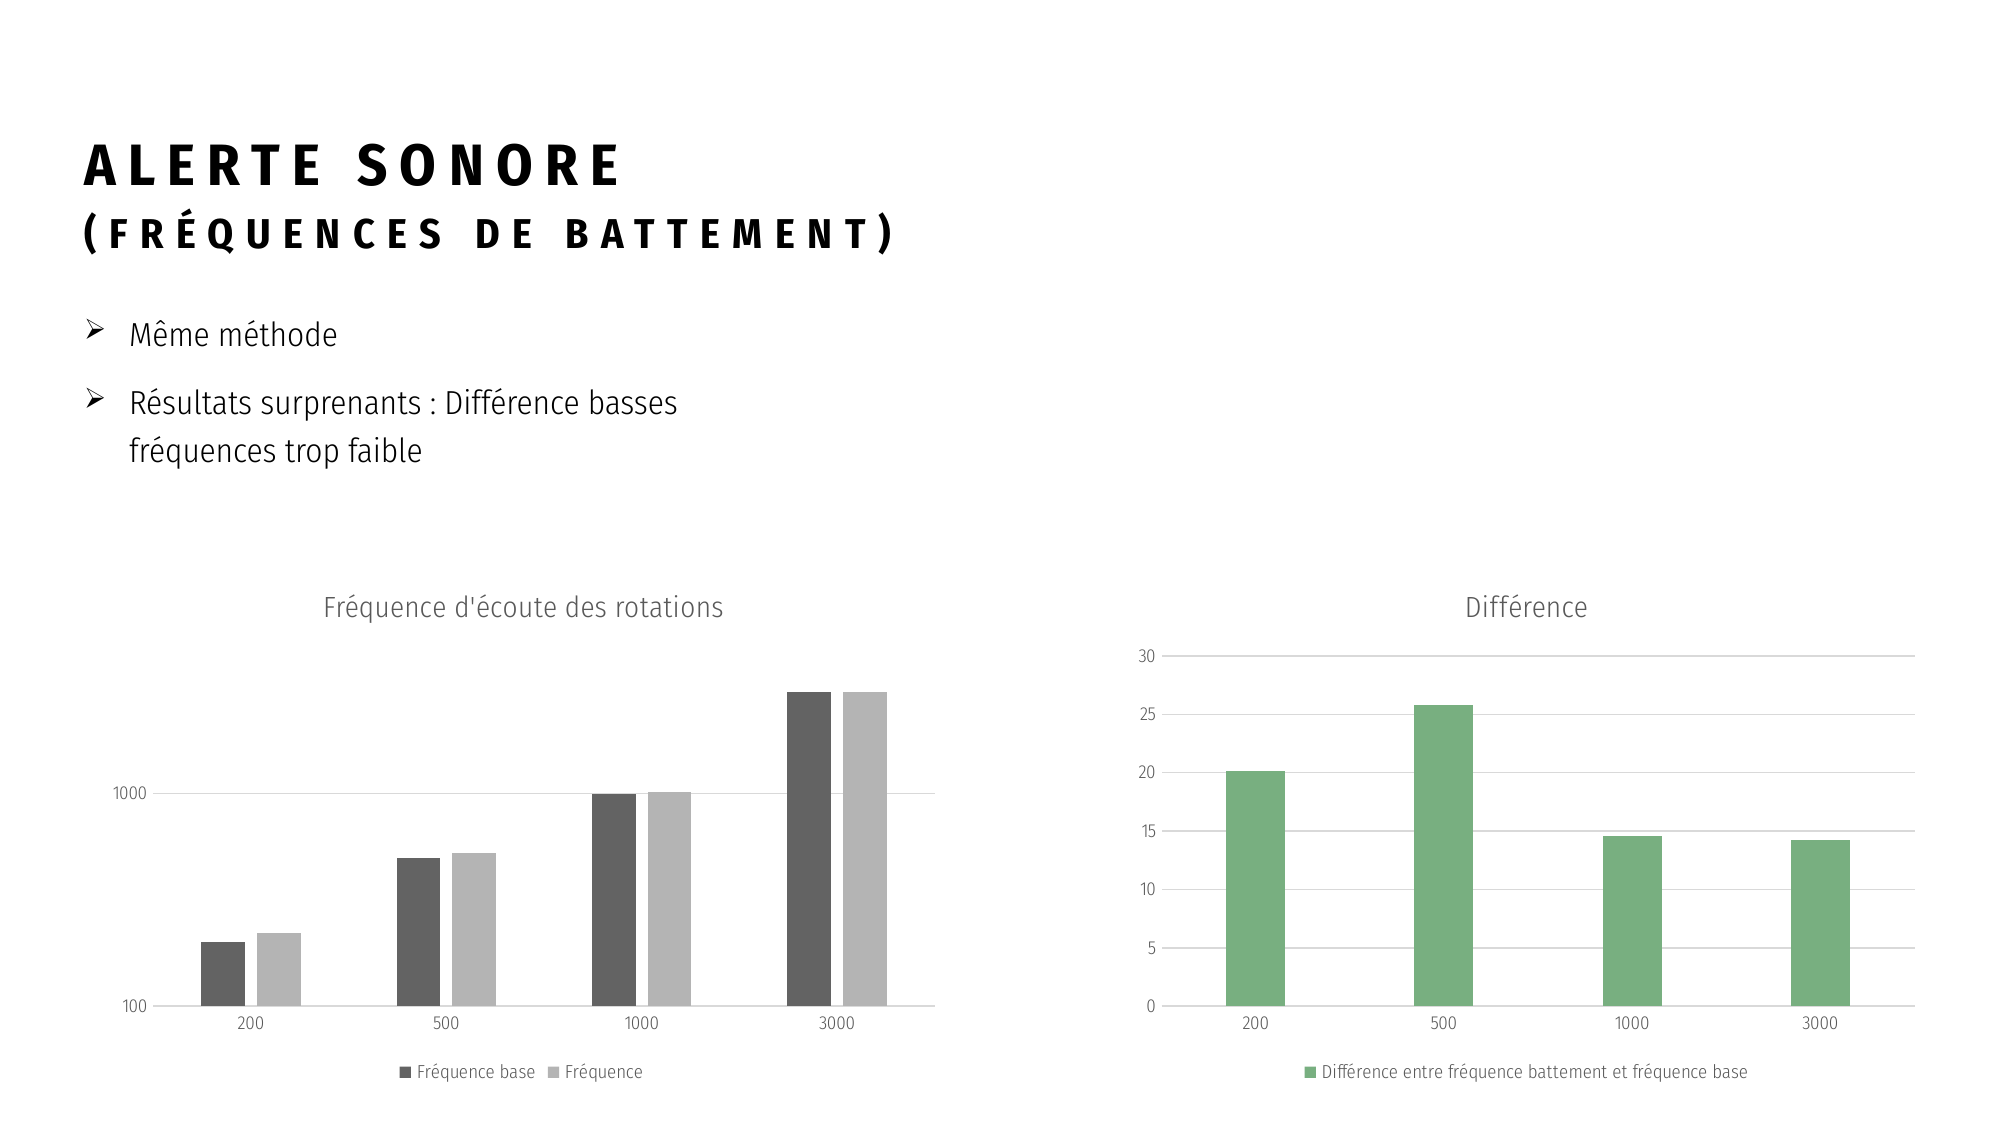

# Alerte Sonore (Fréquences de battement)
Même méthode
Résultats surprenants : Différence basses fréquences trop faible

### Chart: Fréquence d'écoute des rotations

| Category |  |  |
|---|---|---|
| 200 | 200.0 | 220.16666666666669 |
| 500 | 500.0 | 525.8333333333333 |
| 1000 | 1000.0 | 1014.5833333333334 |
| 3000 | 3000.0 | 3014.25 |

### Chart: Différence

| Category |  |
|---|---|
| 200 | 20.166666666666686 |
| 500 | 25.833333333333258 |
| 1000 | 14.583333333333371 |
| 3000 | 14.25 |